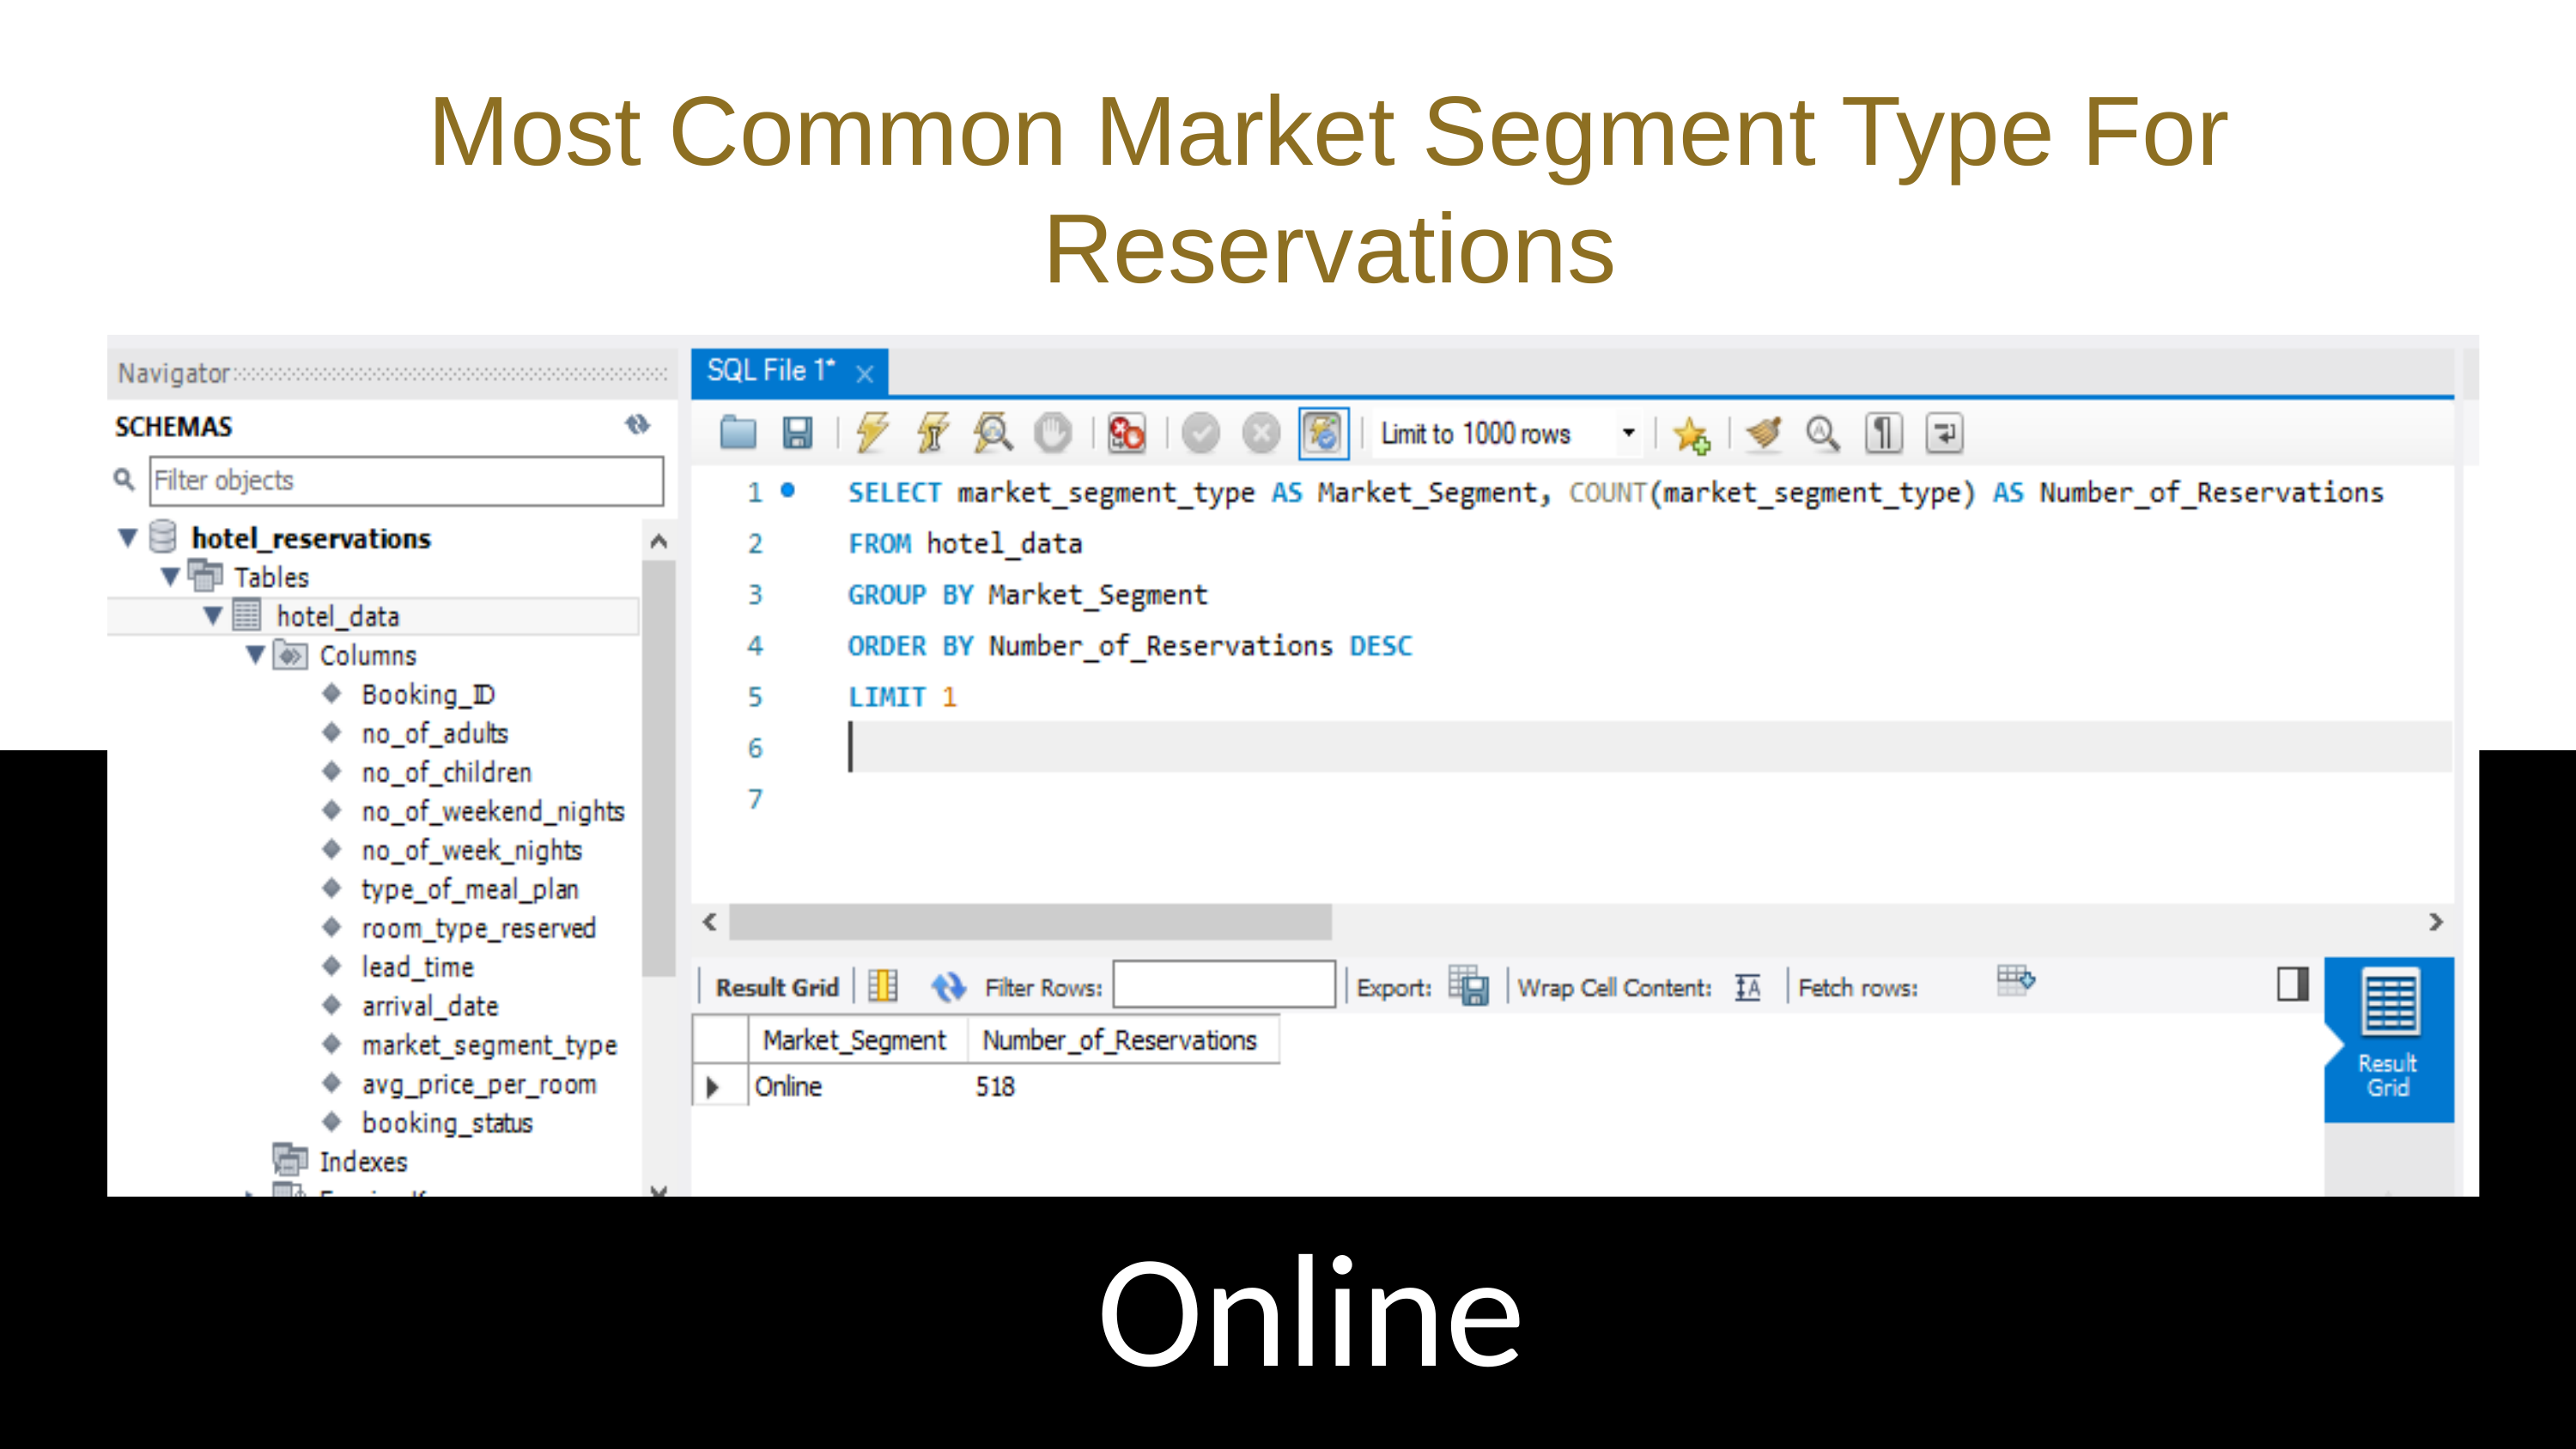

Most Common Market Segment Type For Reservations

Online